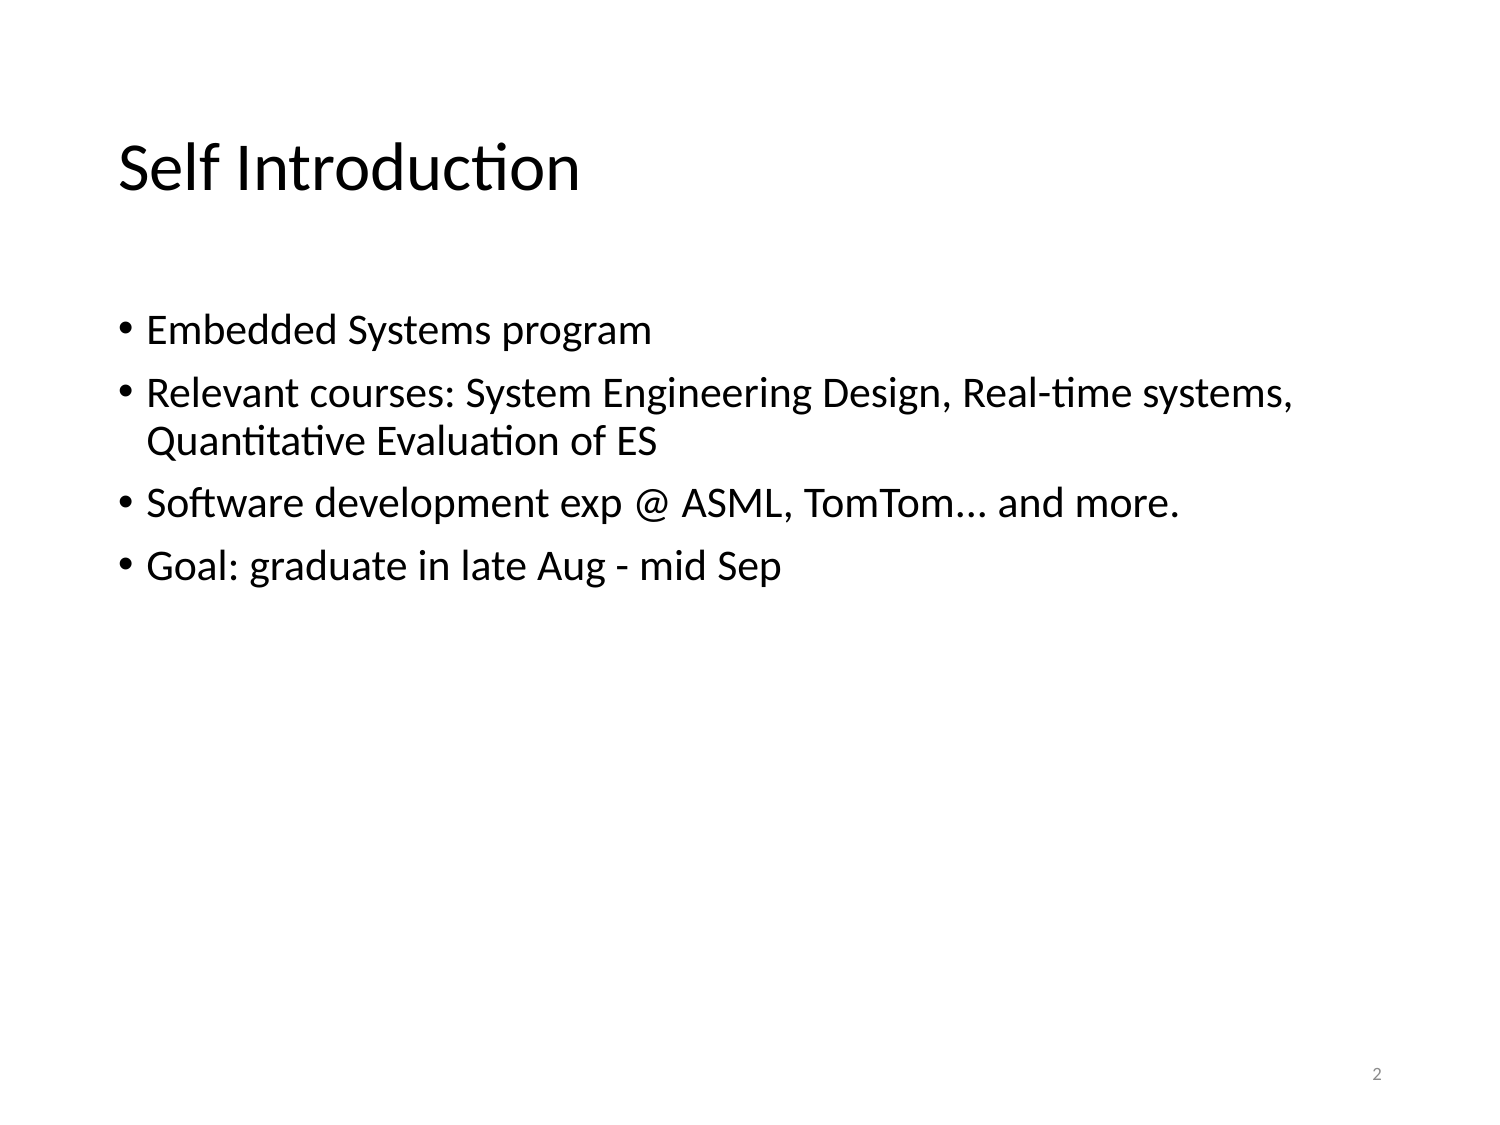

# Self Introduction
Embedded Systems program
Relevant courses: System Engineering Design, Real-time systems, Quantitative Evaluation of ES
Software development exp @ ASML, TomTom... and more.
Goal: graduate in late Aug - mid Sep

2